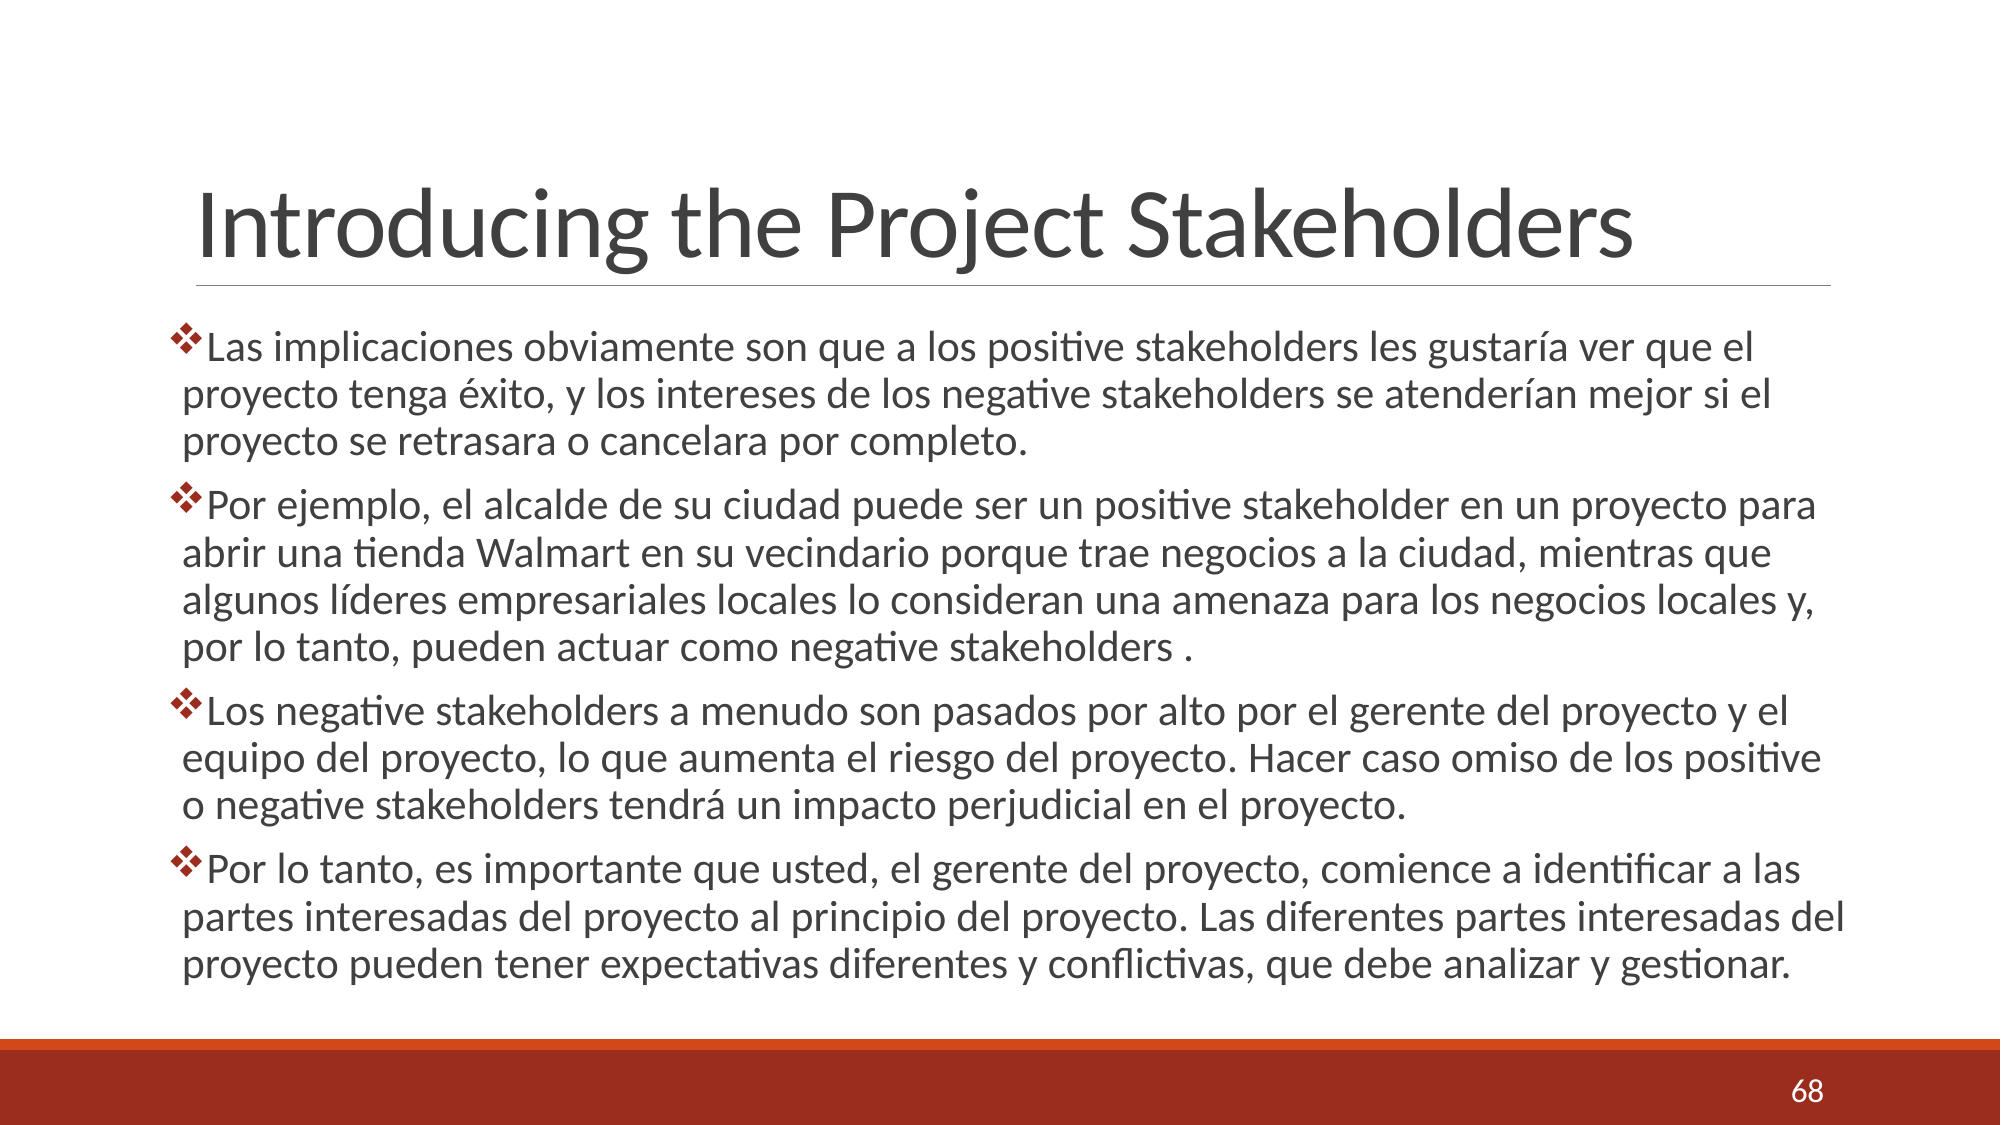

# Introducing the Project Stakeholders
Las implicaciones obviamente son que a los positive stakeholders les gustaría ver que el proyecto tenga éxito, y los intereses de los negative stakeholders ​​se atenderían mejor si el proyecto se retrasara o cancelara por completo.
Por ejemplo, el alcalde de su ciudad puede ser un positive stakeholder en un proyecto para abrir una tienda Walmart en su vecindario porque trae negocios a la ciudad, mientras que algunos líderes empresariales locales lo consideran una amenaza para los negocios locales y, por lo tanto, pueden actuar como negative stakeholders .
Los negative stakeholders a menudo son pasados por alto por el gerente del proyecto y el equipo del proyecto, lo que aumenta el riesgo del proyecto. Hacer caso omiso de los positive o negative stakeholders tendrá un impacto perjudicial en el proyecto.
Por lo tanto, es importante que usted, el gerente del proyecto, comience a identificar a las partes interesadas del proyecto al principio del proyecto. Las diferentes partes interesadas del proyecto pueden tener expectativas diferentes y conflictivas, que debe analizar y gestionar.
68